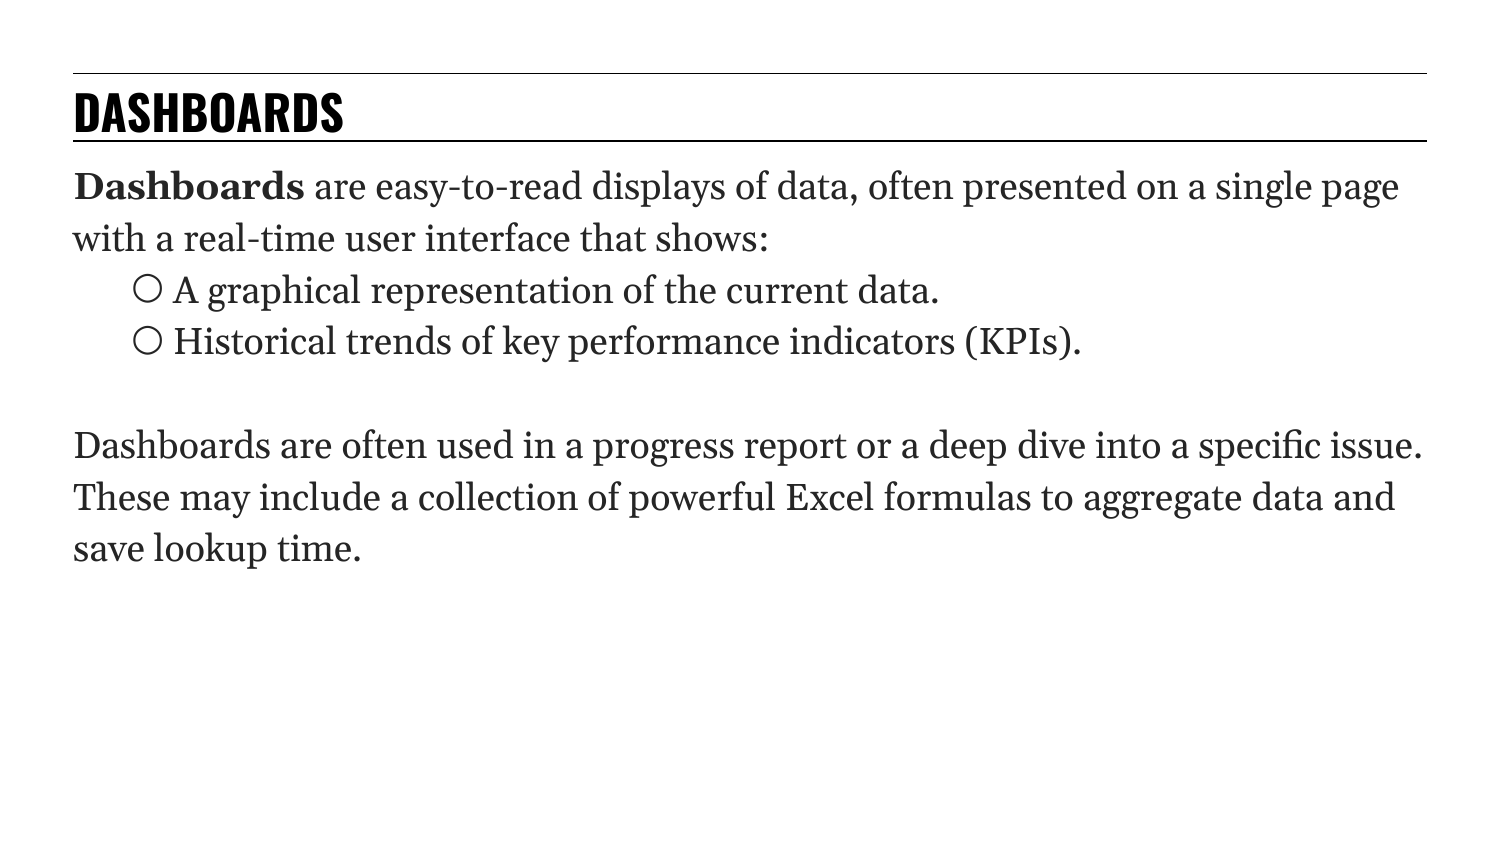

DASHBOARDS
Dashboards are easy-to-read displays of data, often presented on a single page with a real-time user interface that shows:
 A graphical representation of the current data.
 Historical trends of key performance indicators (KPIs).

Dashboards are often used in a progress report or a deep dive into a specific issue. These may include a collection of powerful Excel formulas to aggregate data and save lookup time.